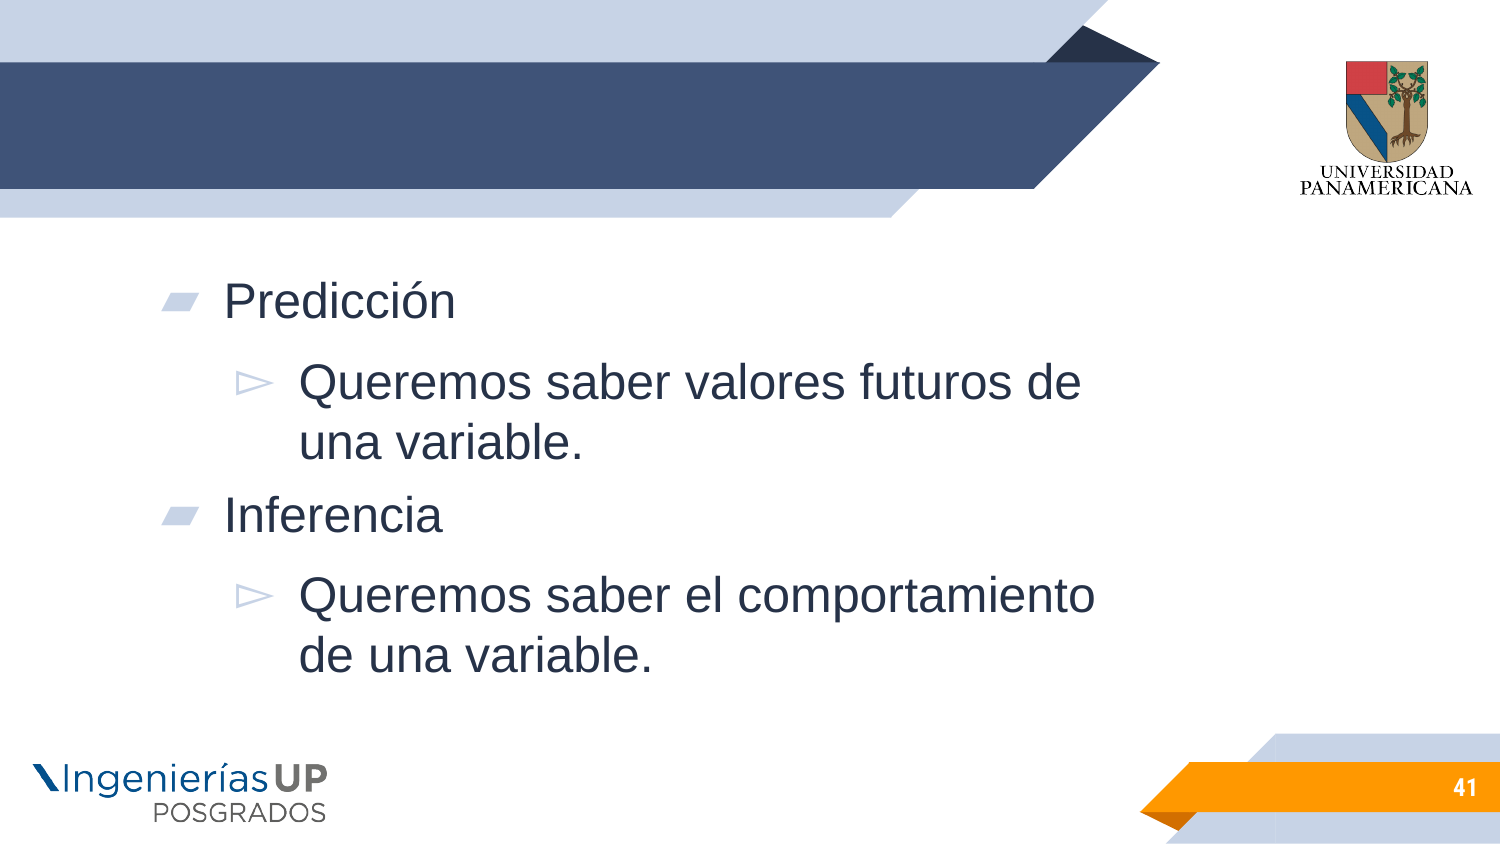

#
Predicción
Queremos saber valores futuros de una variable.
Inferencia
Queremos saber el comportamiento de una variable.
41